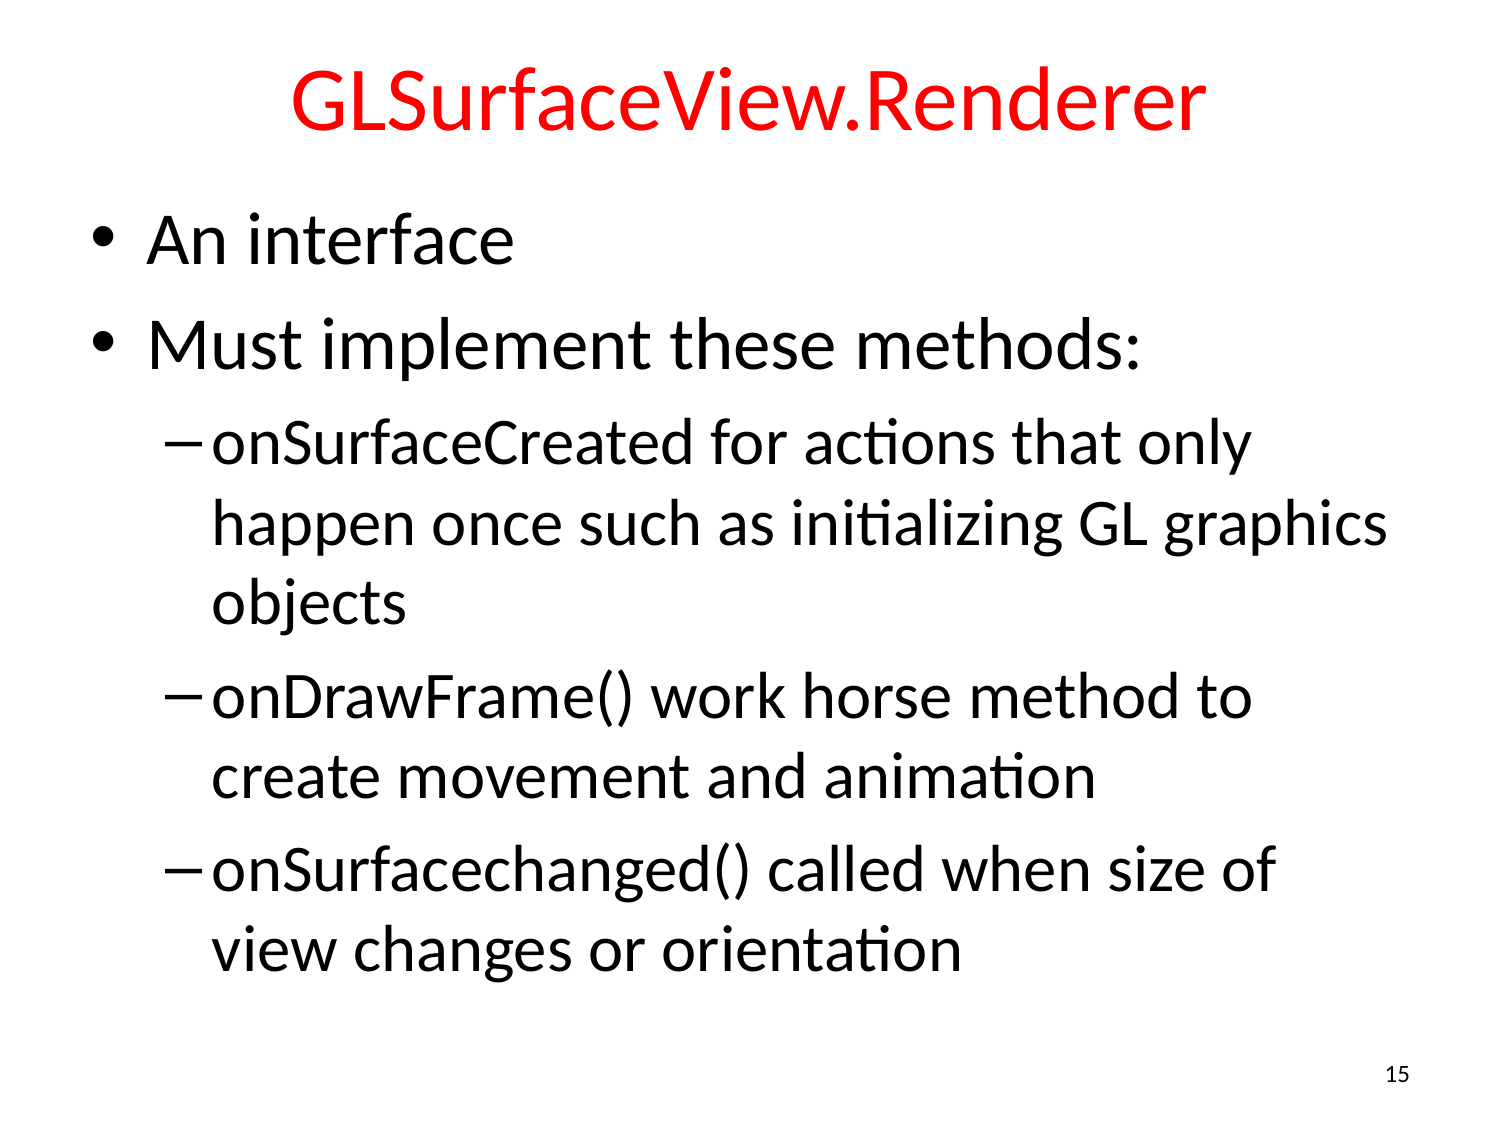

# GLSurfaceView.Renderer
An interface
Must implement these methods:
onSurfaceCreated for actions that only happen once such as initializing GL graphics objects
onDrawFrame() work horse method to create movement and animation
onSurfacechanged() called when size of view changes or orientation
15